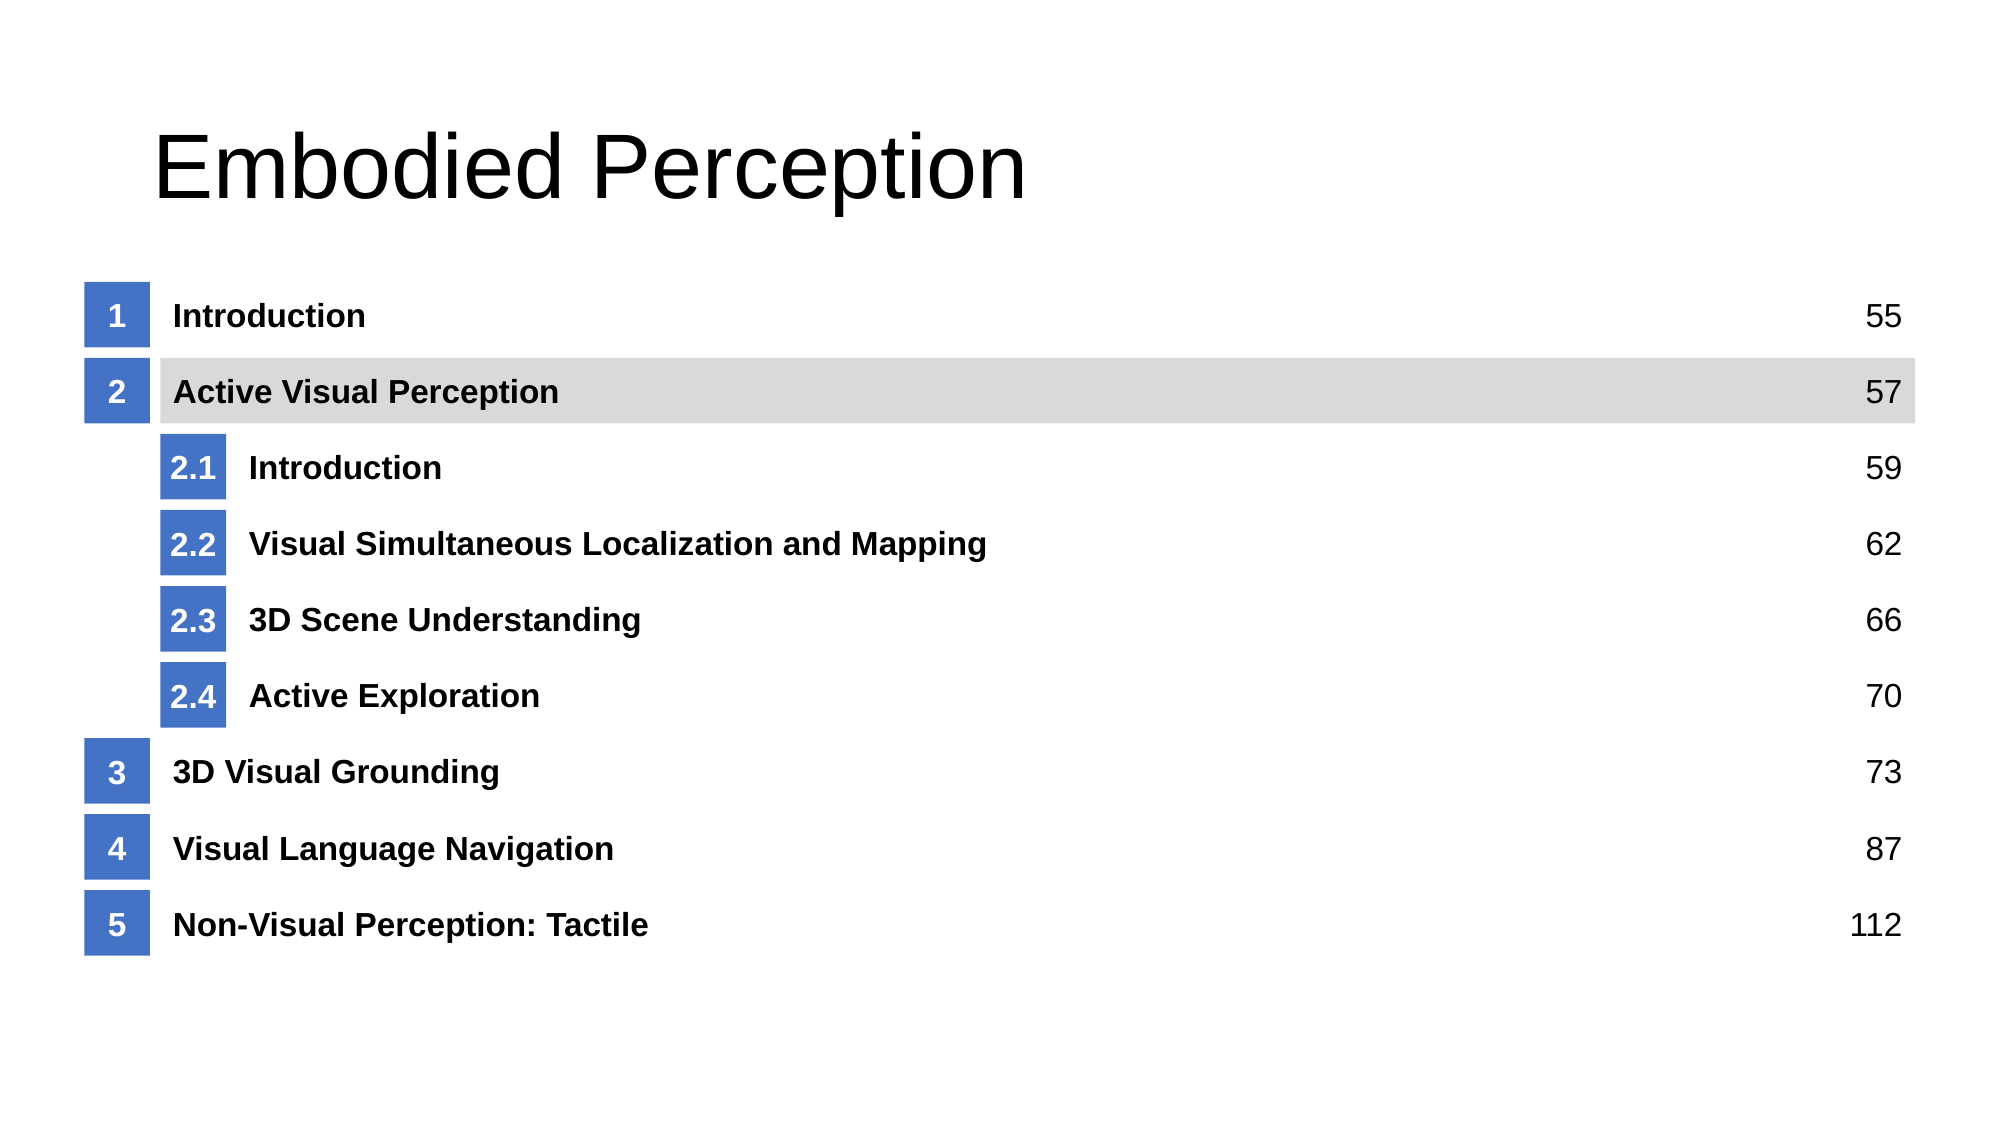

# Embodied Perception
1
Introduction
55
2

Active Visual Perception
57
2.1
Introduction
59
2.2
Visual Simultaneous Localization and Mapping
62
2.3
3D Scene Understanding
66
2.4
Active Exploration
70
3
3D Visual Grounding
73
4
Visual Language Navigation
87
5
Non-Visual Perception: Tactile
112